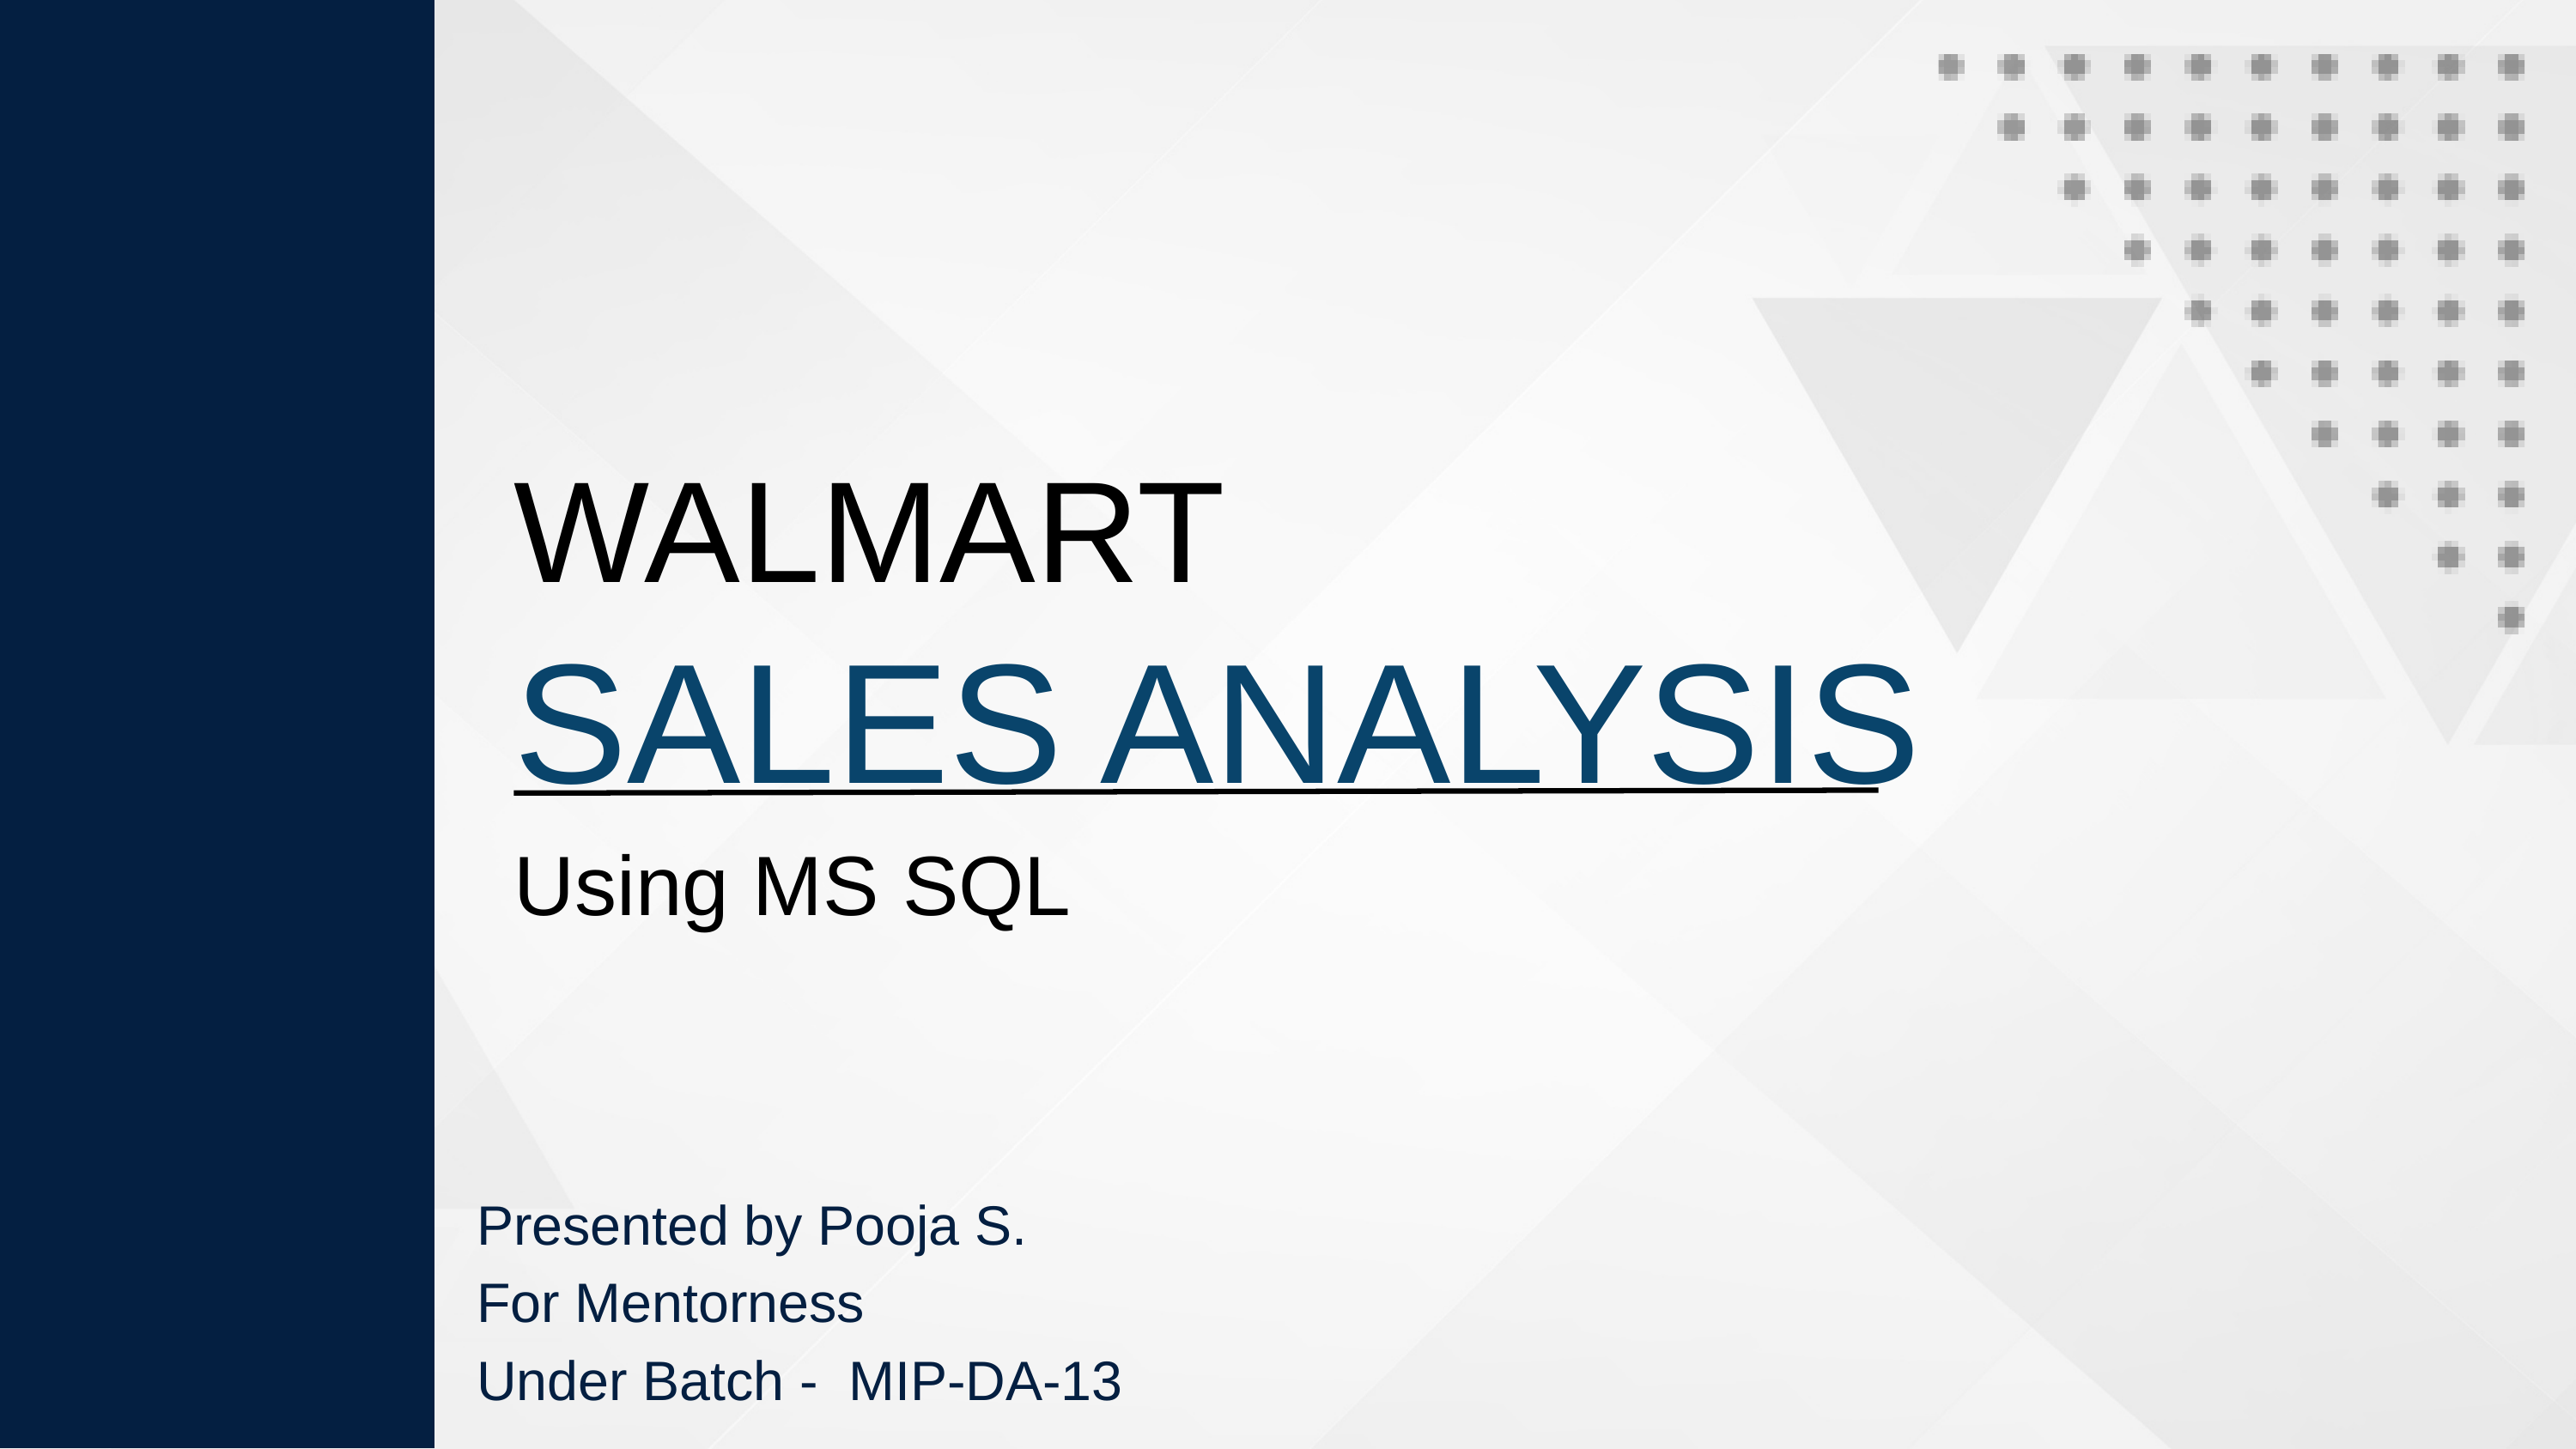

WALMART
SALES ANALYSIS

Using MS SQL
Presented by Pooja S.
For Mentorness
Under Batch -  MIP-DA-13